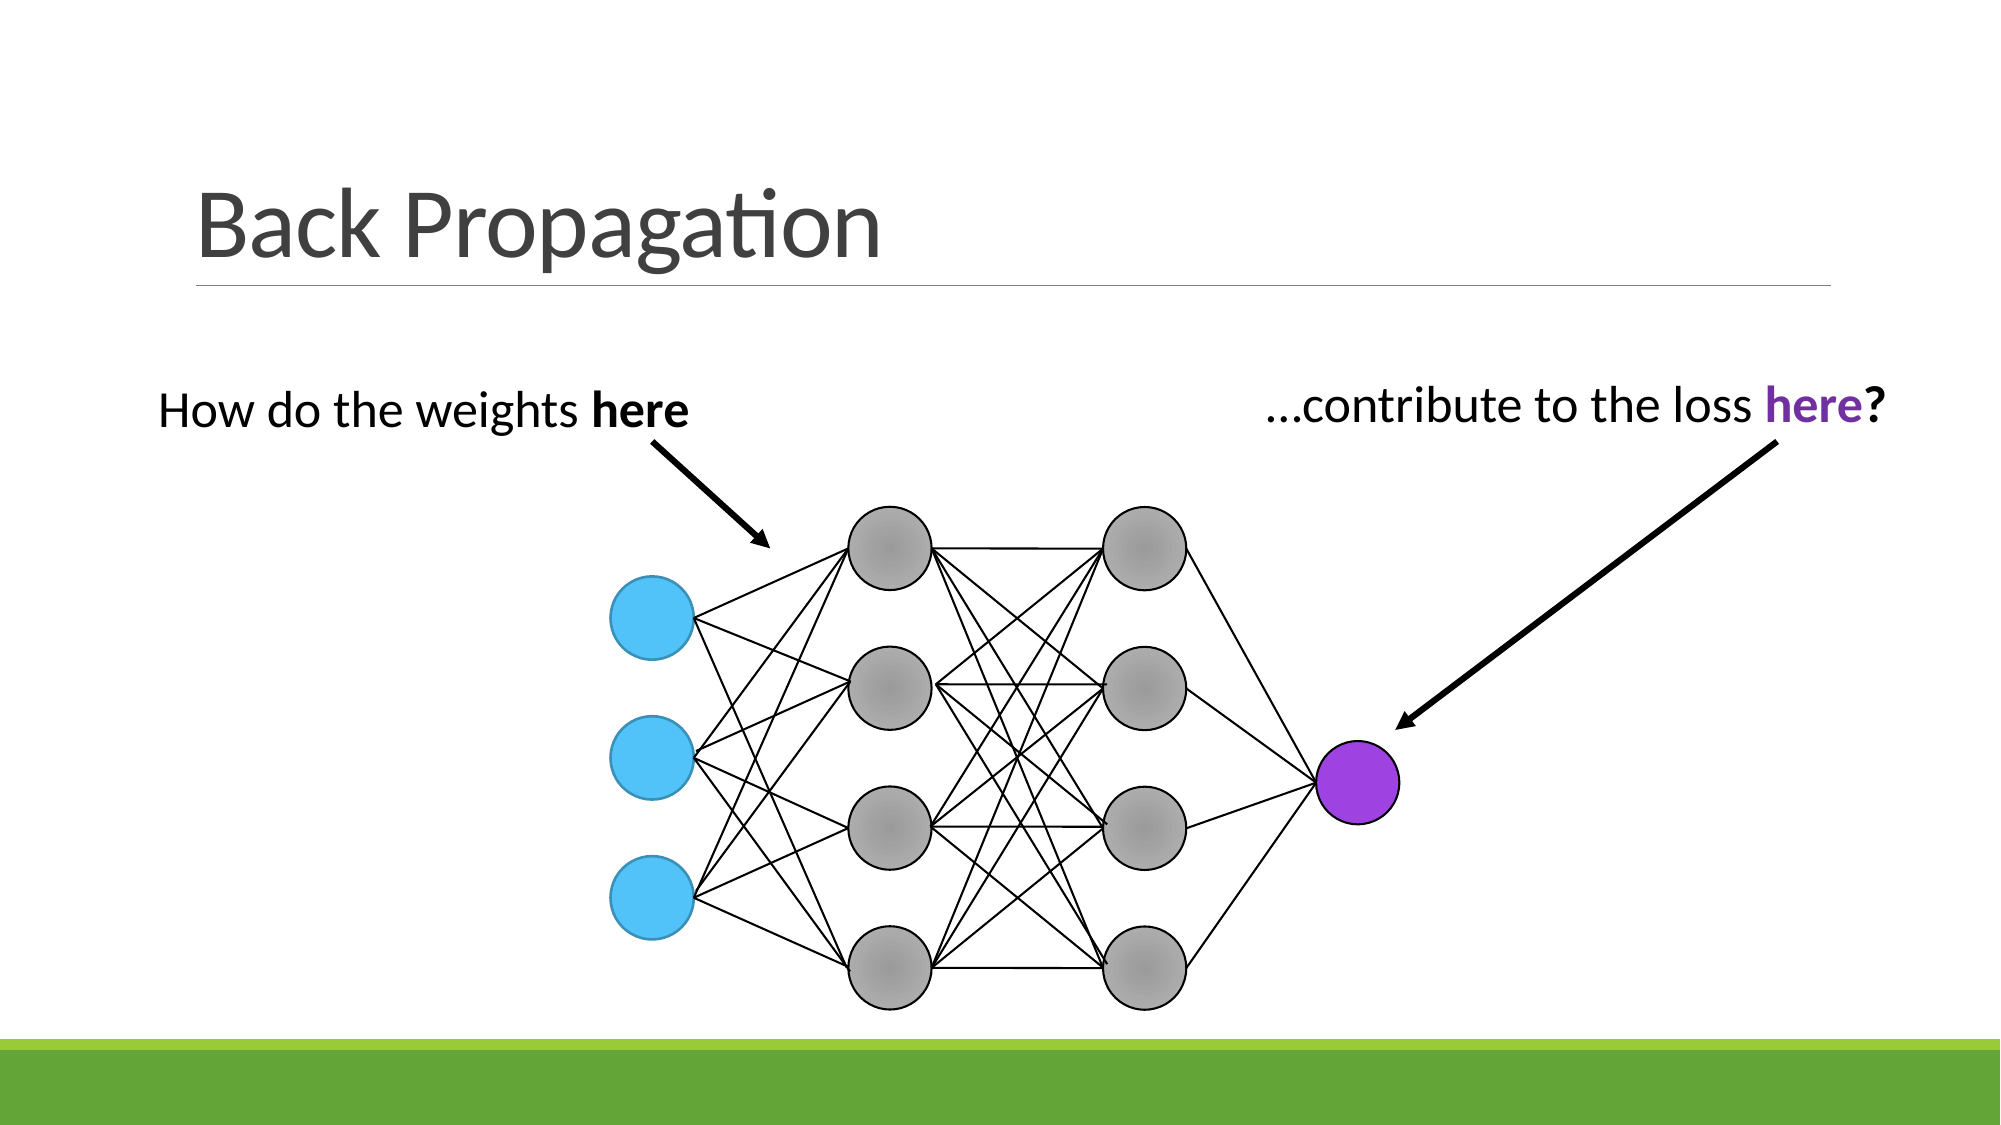

# Back Propagation
…contribute to the loss here?
How do the weights here